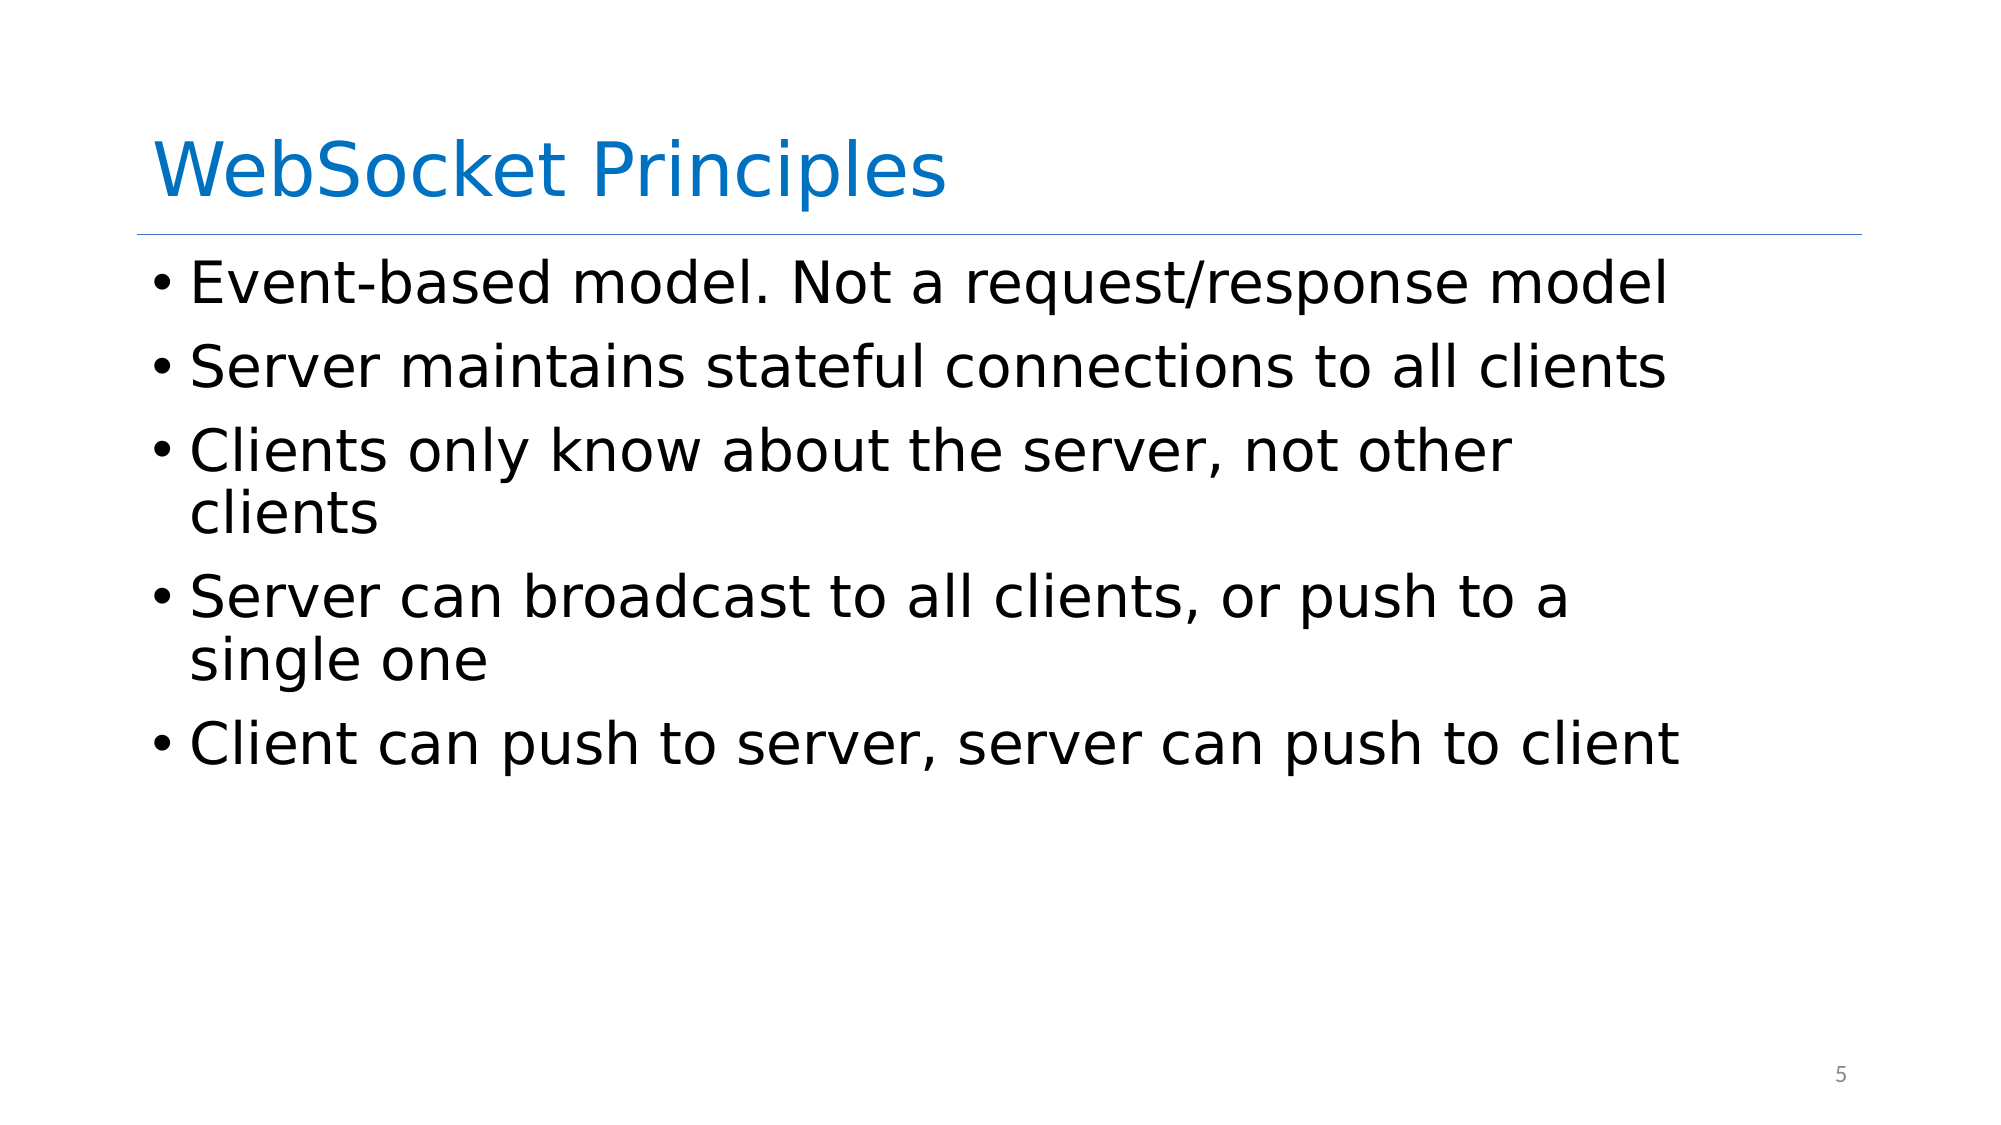

# WebSocket Principles
Event-based model. Not a request/response model
Server maintains stateful connections to all clients
Clients only know about the server, not other clients
Server can broadcast to all clients, or push to a single one
Client can push to server, server can push to client

5